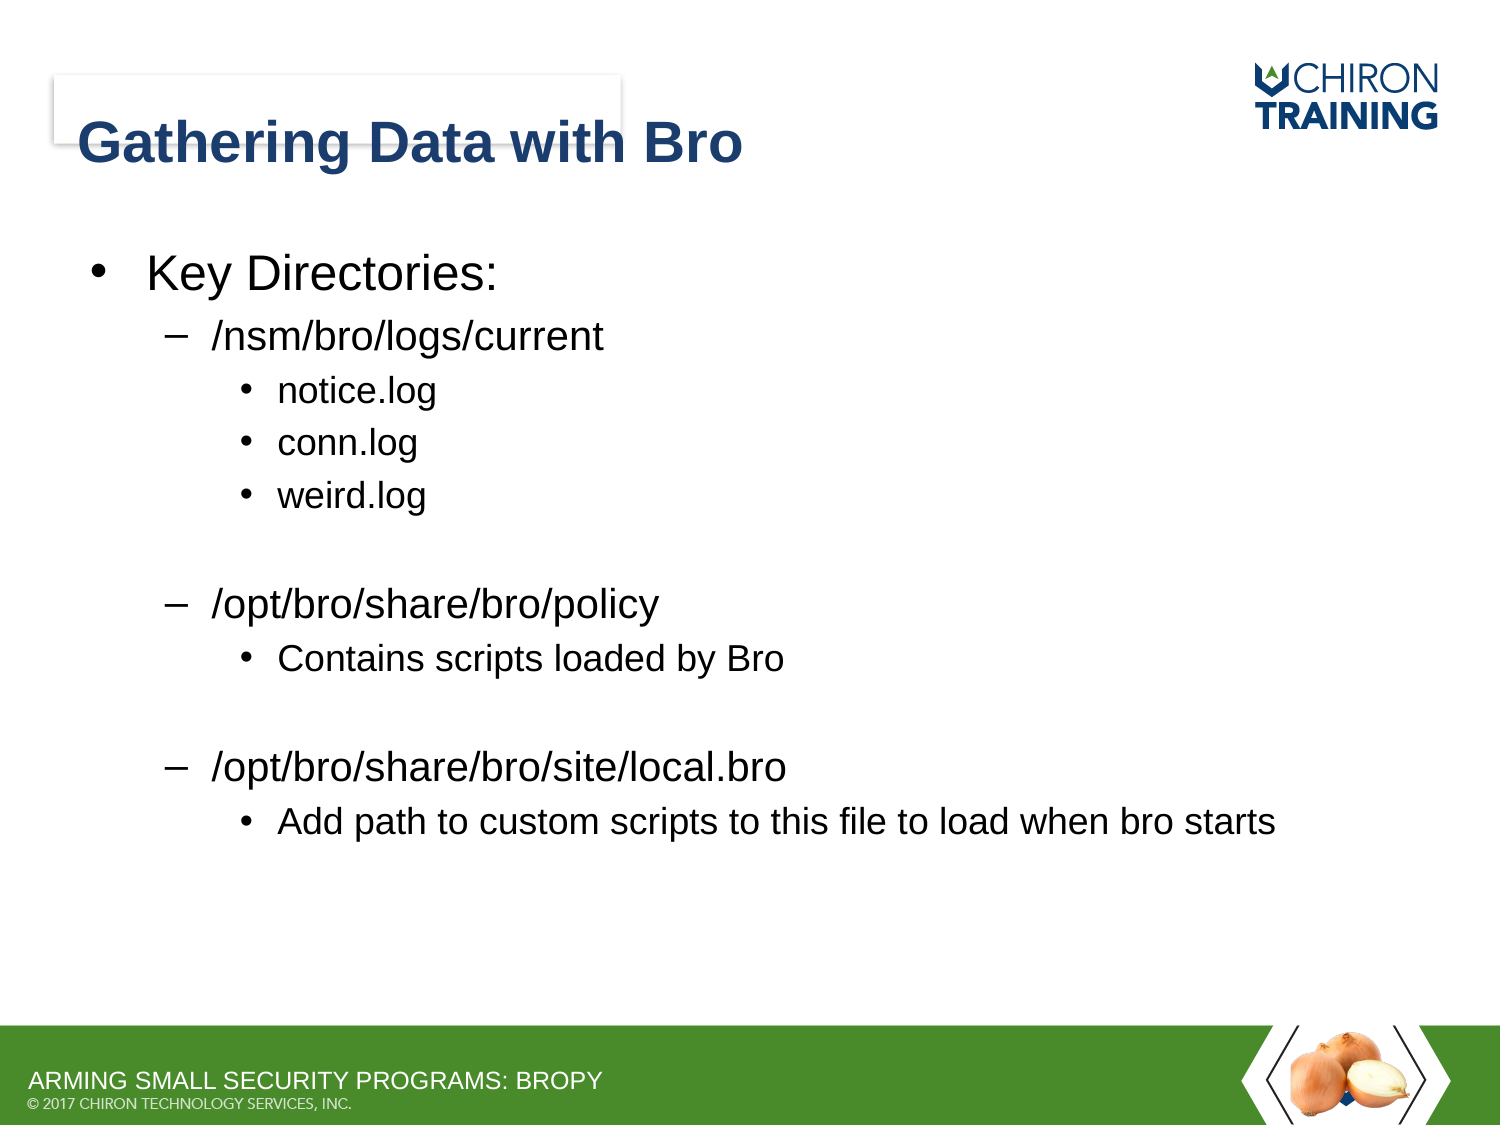

# Gathering Data with Bro
Key Directories:
/nsm/bro/logs/current
notice.log
conn.log
weird.log

/opt/bro/share/bro/policy
Contains scripts loaded by Bro

/opt/bro/share/bro/site/local.bro
Add path to custom scripts to this file to load when bro starts